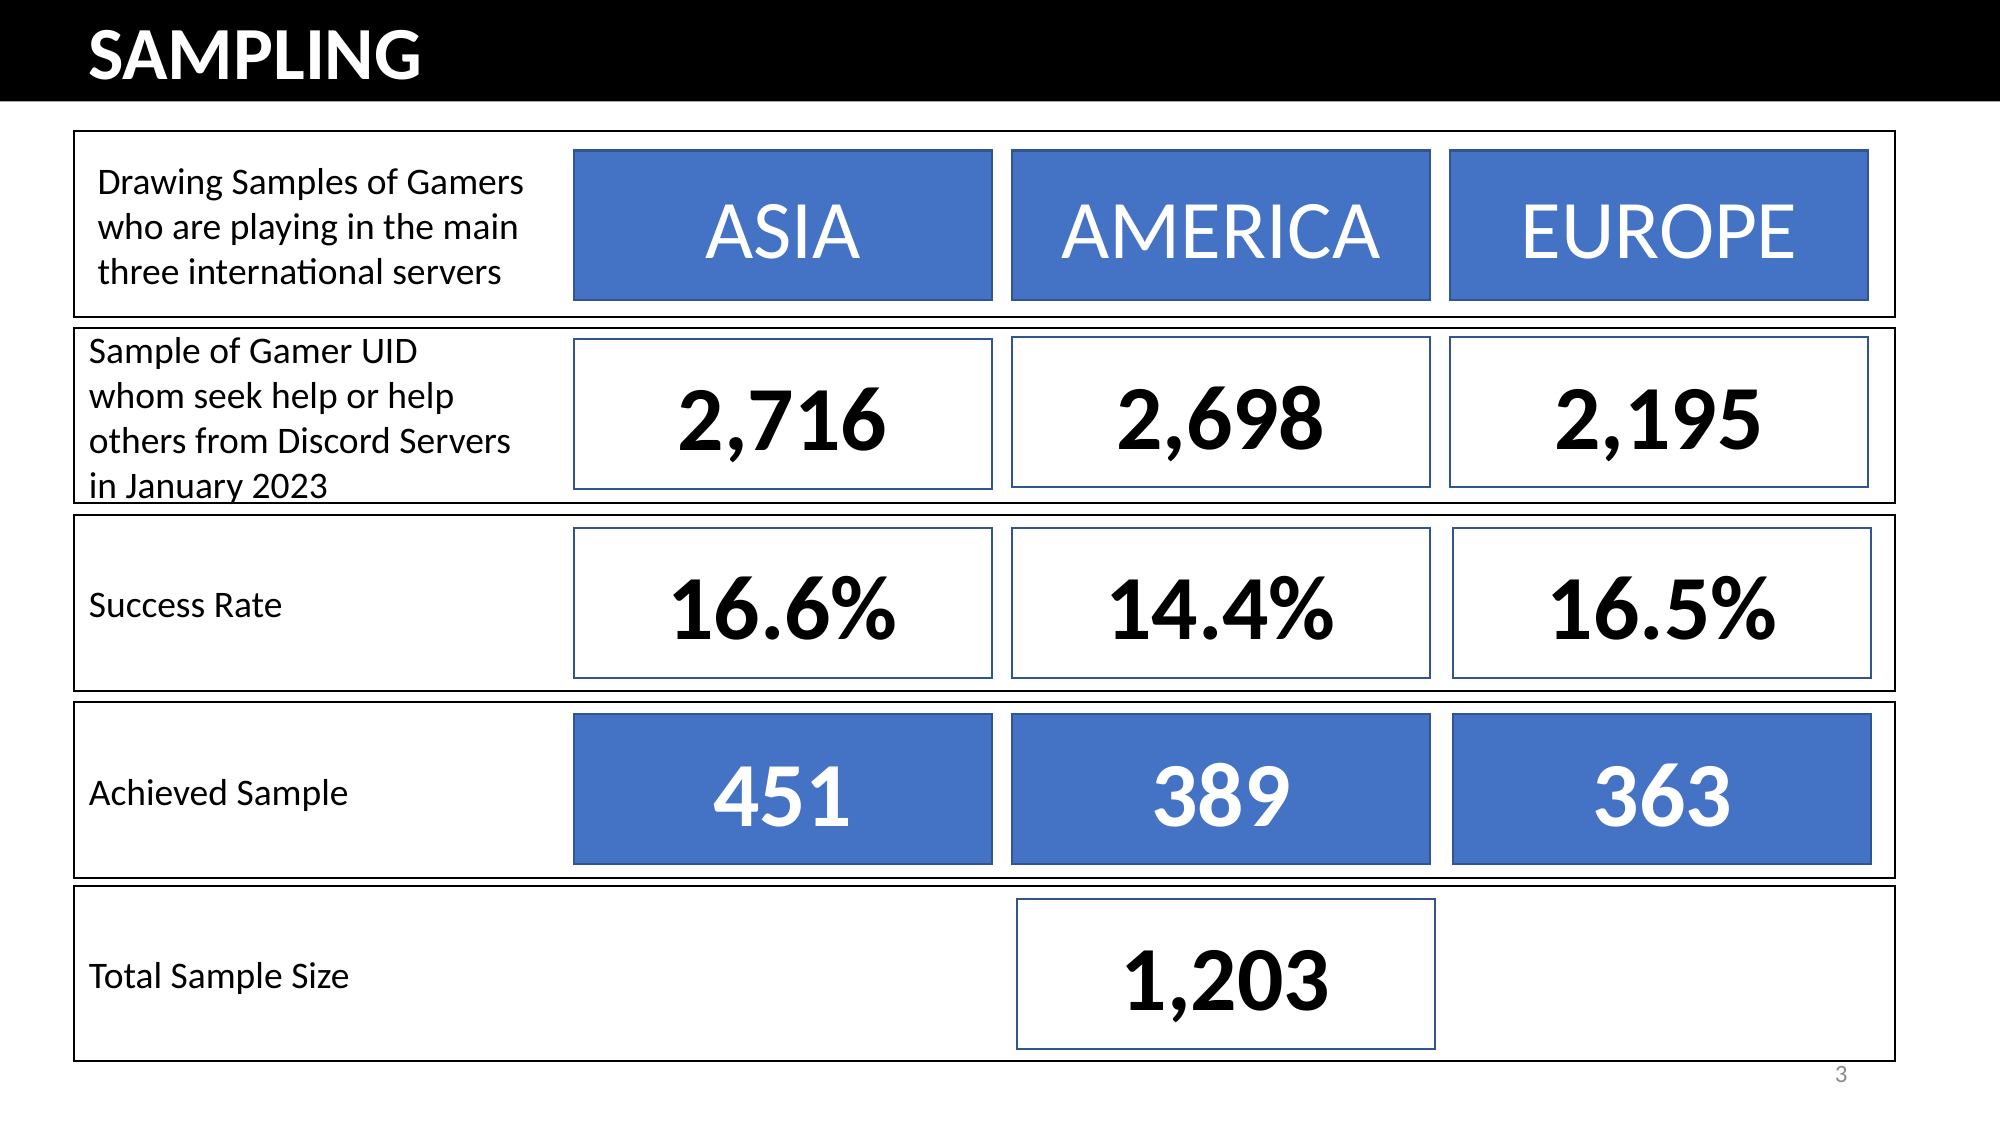

SAMPLING
 Drawing Samples of Gamers
 who are playing in the main
 three international servers
ASIA
AMERICA
EUROPE
Sample of Gamer UID
whom seek help or help
others from Discord Servers
in January 2023
2,698
2,195
2,716
Success Rate
16.6%
14.4%
16.5%
Achieved Sample
451
389
363
Total Sample Size
1,203
3